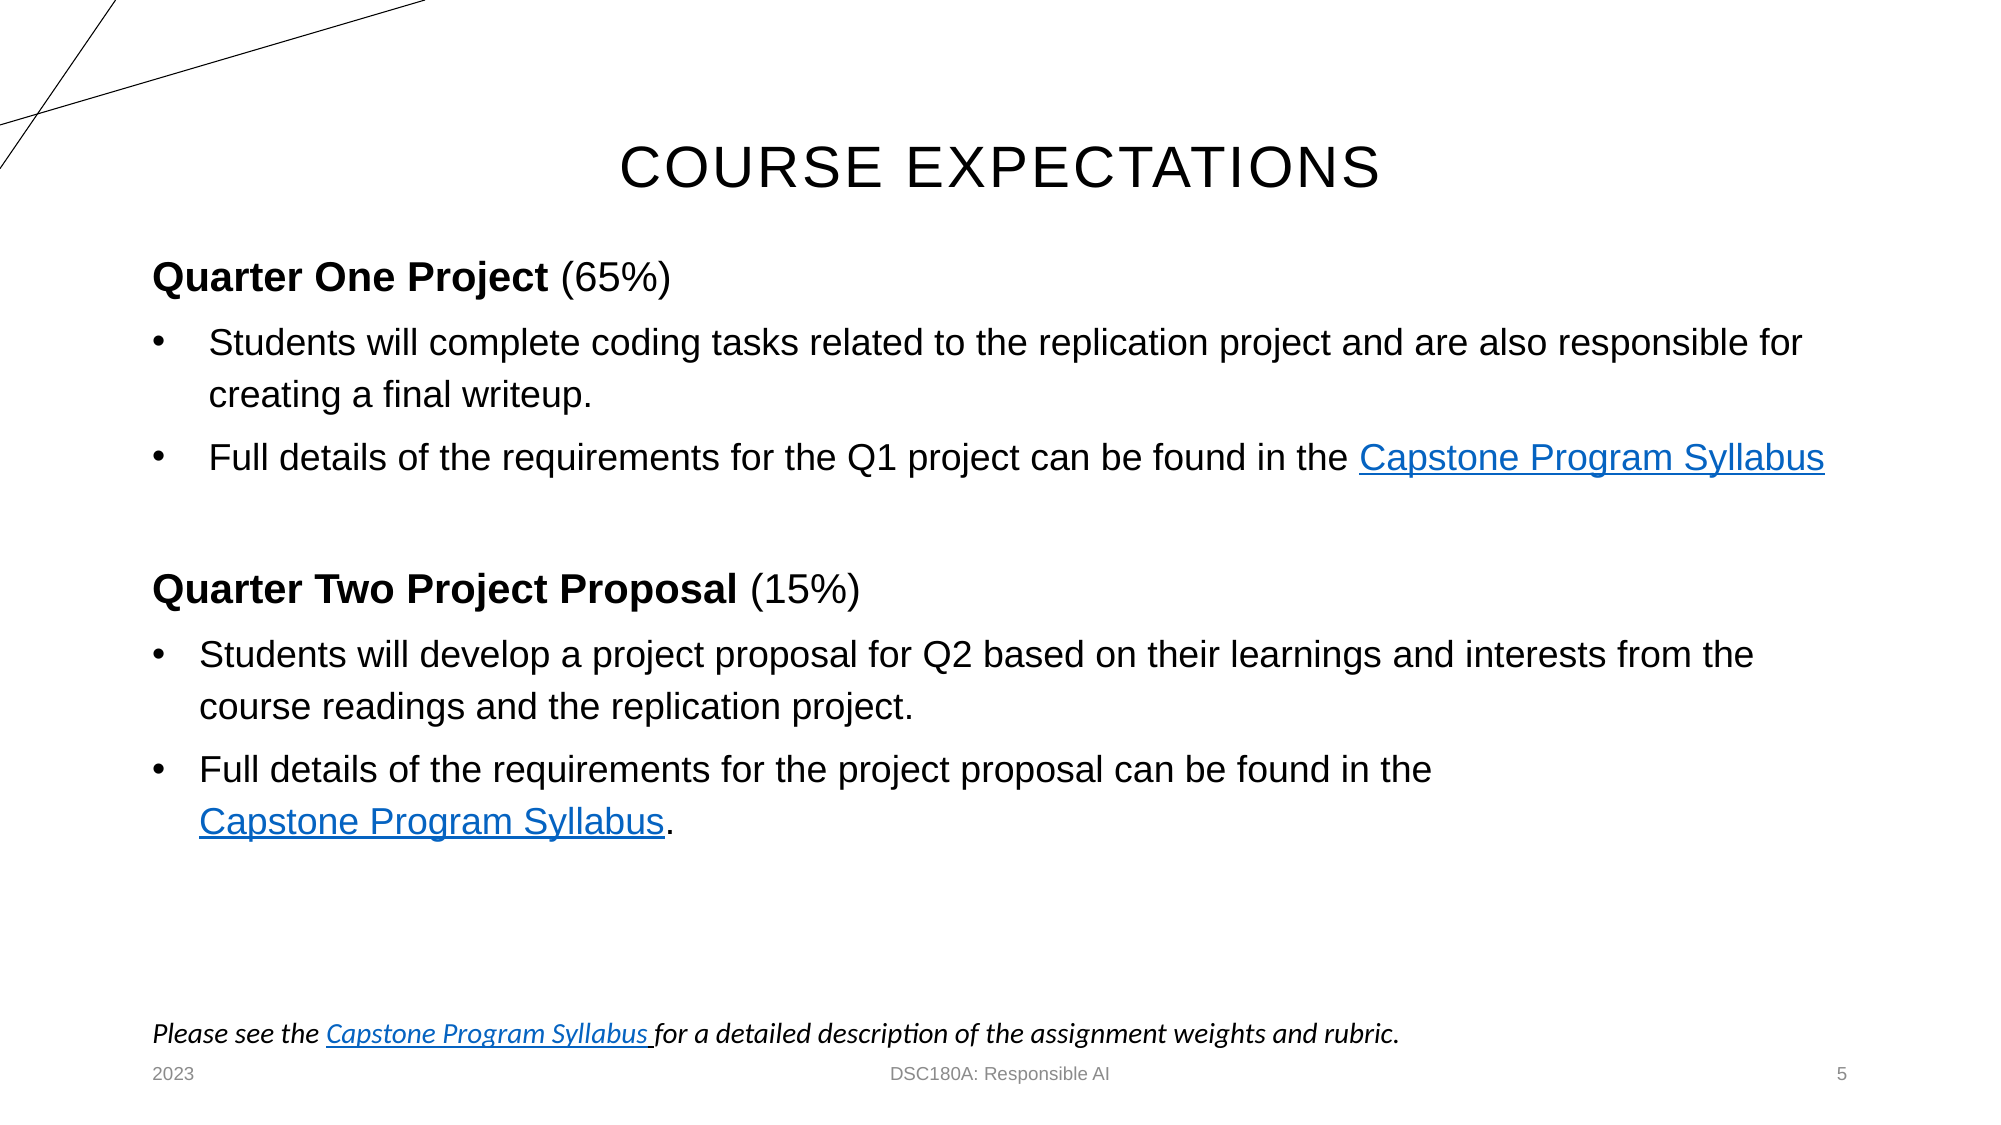

# Course expectations
Quarter One Project (65%)
Students will complete coding tasks related to the replication project and are also responsible for creating a final writeup.
Full details of the requirements for the Q1 project can be found in the Capstone Program Syllabus

Quarter Two Project Proposal (15%)
Students will develop a project proposal for Q2 based on their learnings and interests from the course readings and the replication project.
Full details of the requirements for the project proposal can be found in the Capstone Program Syllabus.
Please see the Capstone Program Syllabus for a detailed description of the assignment weights and rubric.
2023
DSC180A: Responsible AI
5